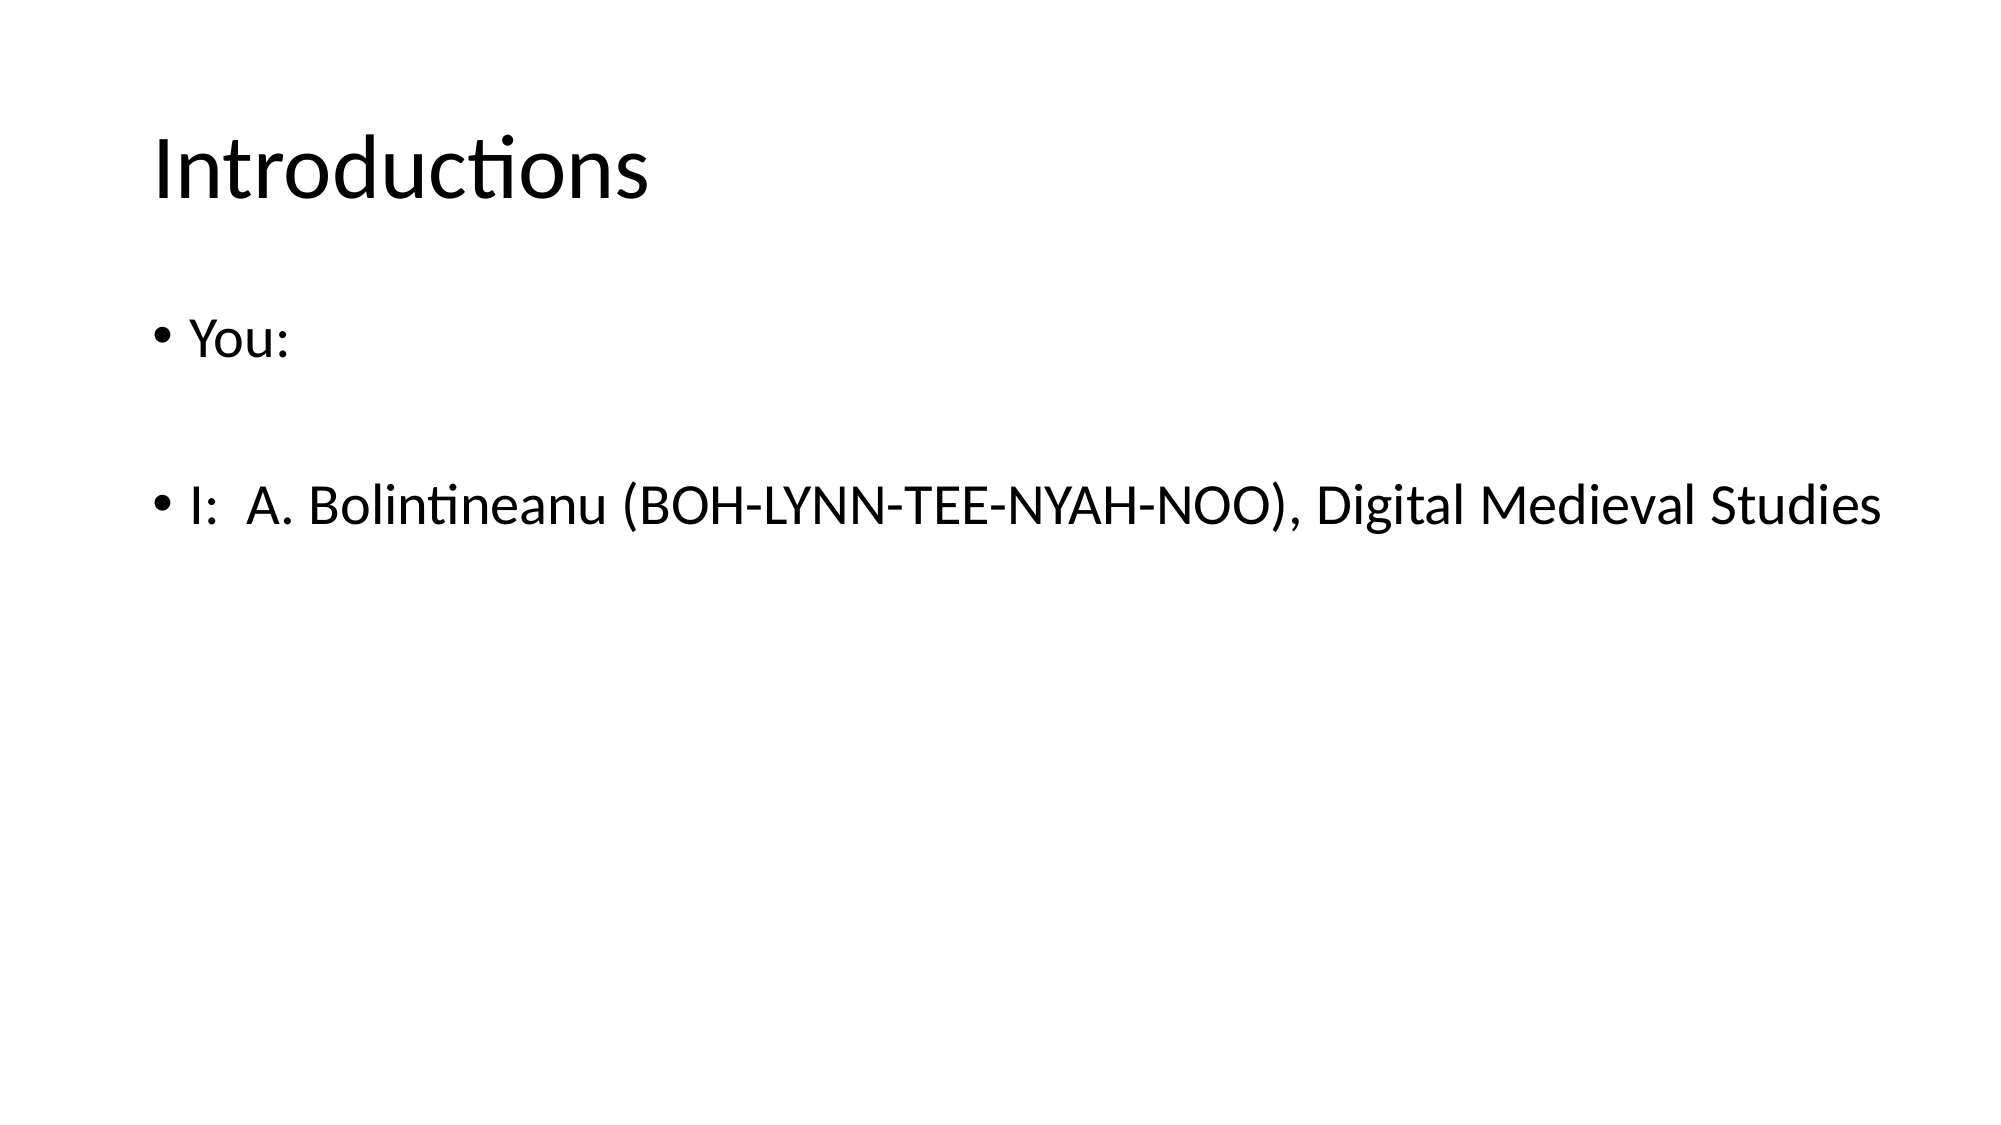

# Introductions
You:

I:  A. Bolintineanu (BOH-LYNN-TEE-NYAH-NOO), Digital Medieval Studies